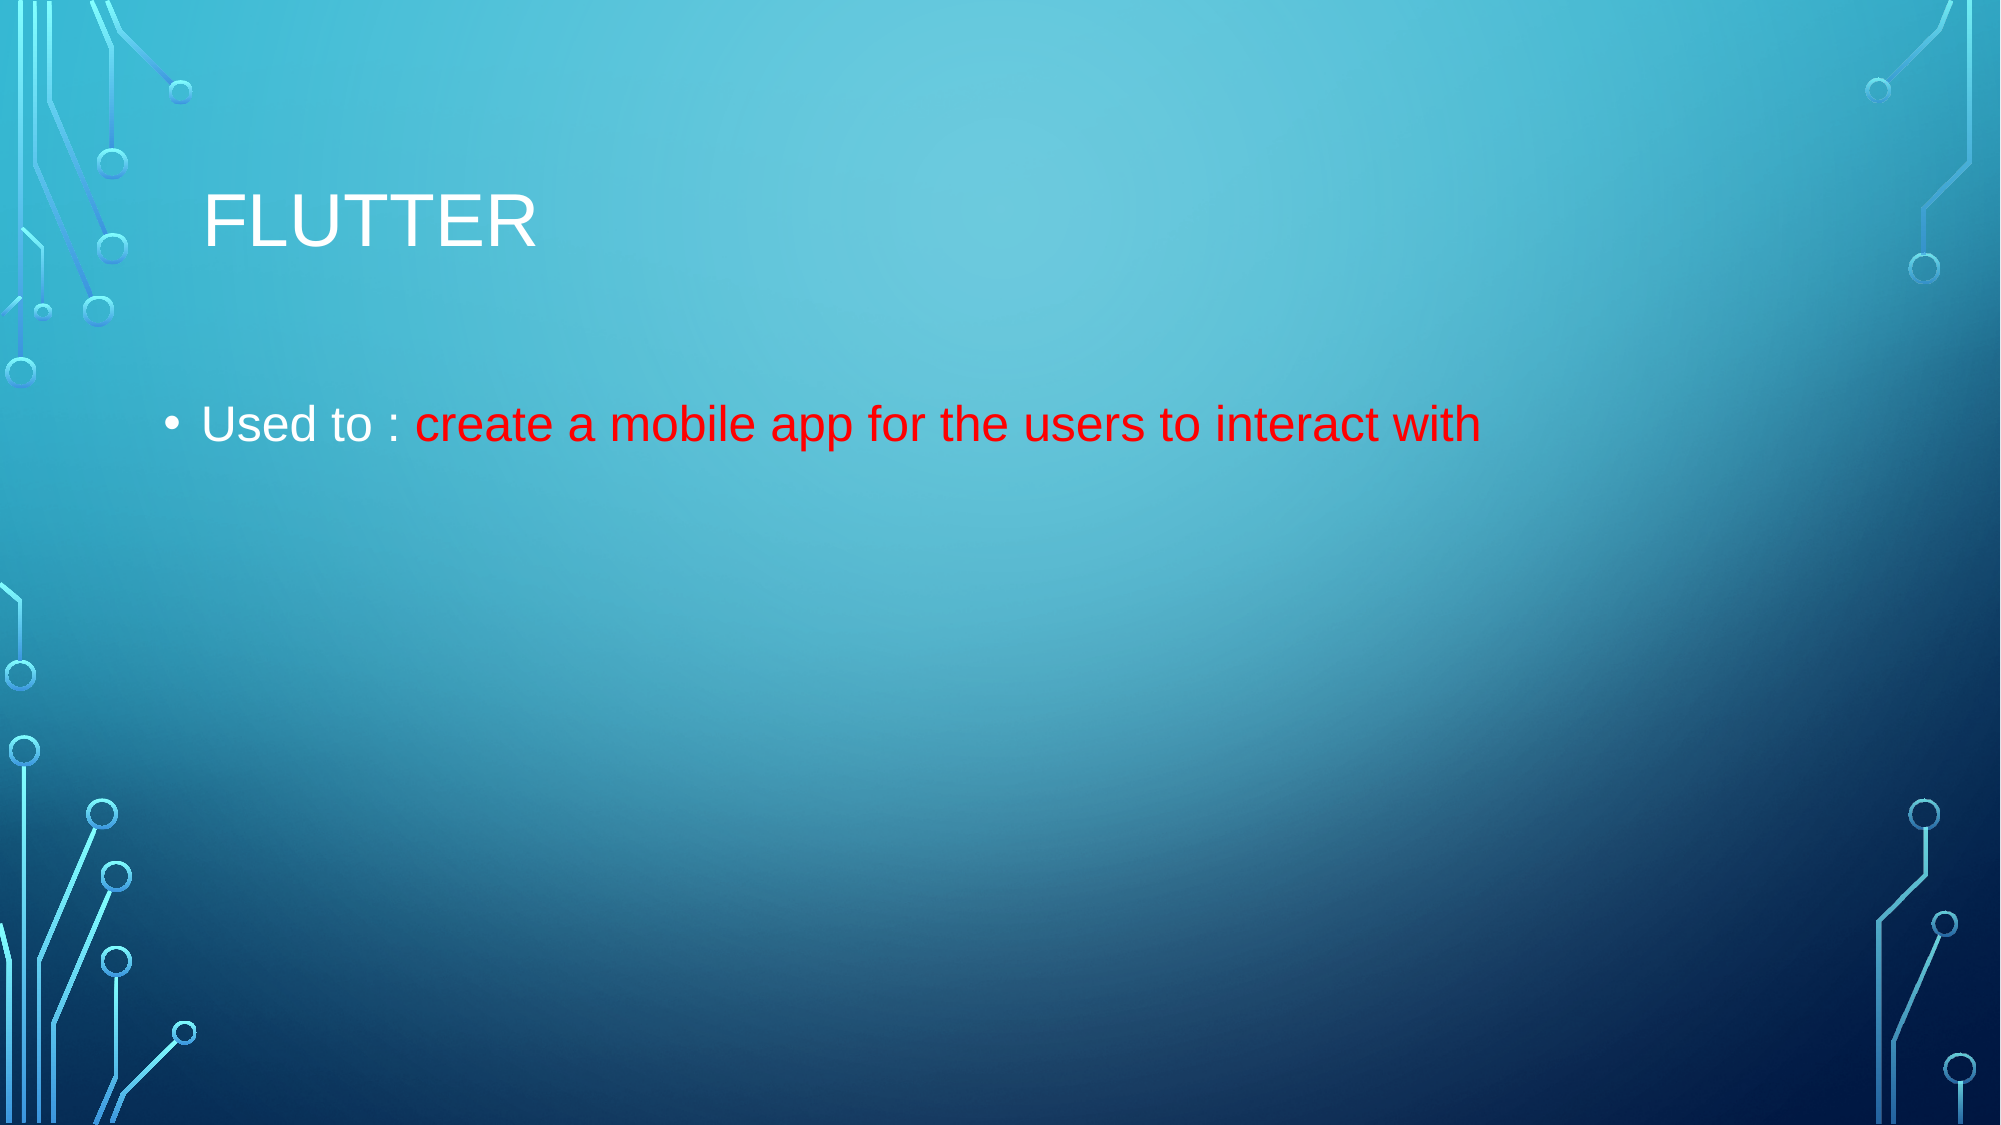

# FLUTTER
Used to : create a mobile app for the users to interact with